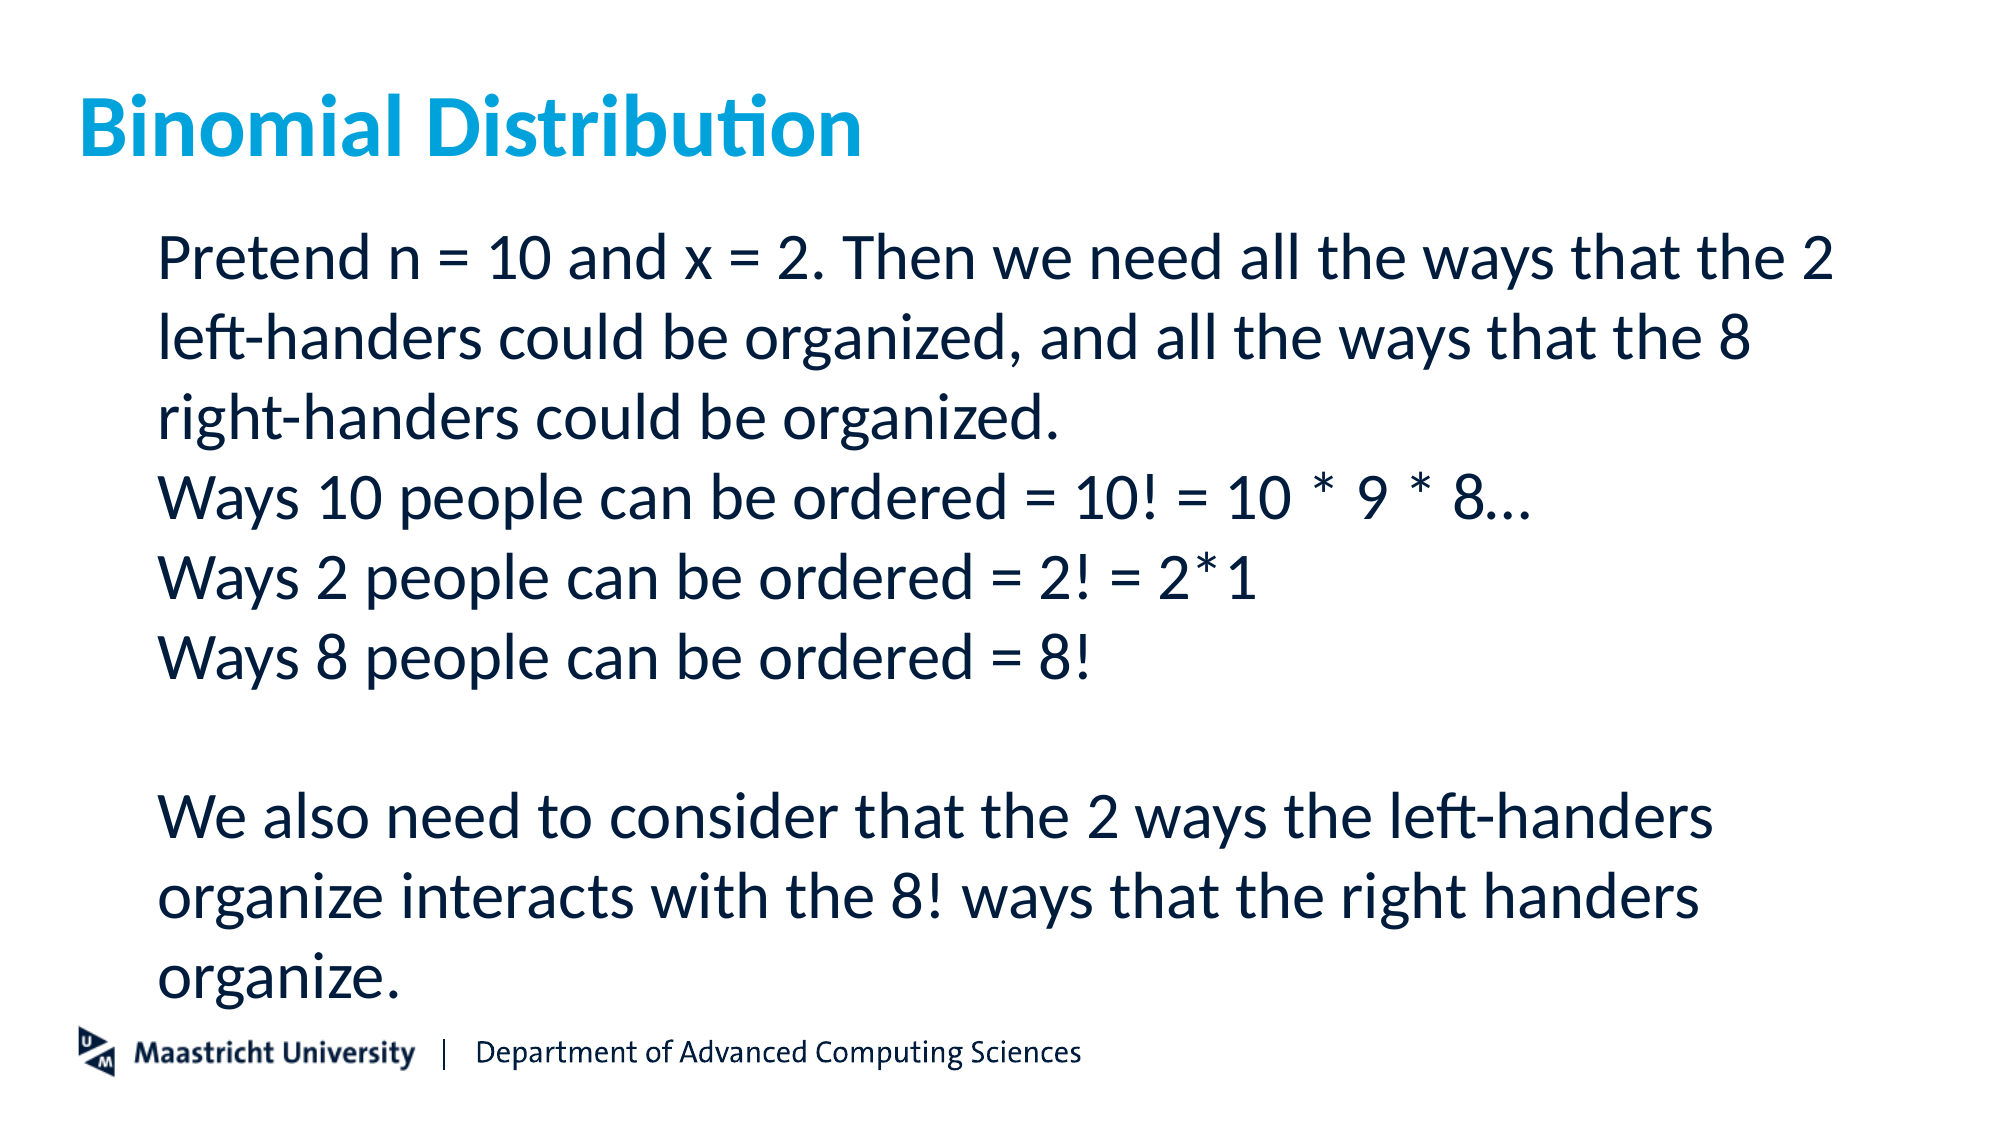

# Binomial Distribution
Pretend n = 10 and x = 2. Then we need all the ways that the 2 left-handers could be organized, and all the ways that the 8 right-handers could be organized.
Ways 10 people can be ordered = 10! = 10 * 9 * 8…
Ways 2 people can be ordered = 2! = 2*1
Ways 8 people can be ordered = 8!

We also need to consider that the 2 ways the left-handers organize interacts with the 8! ways that the right handers organize.